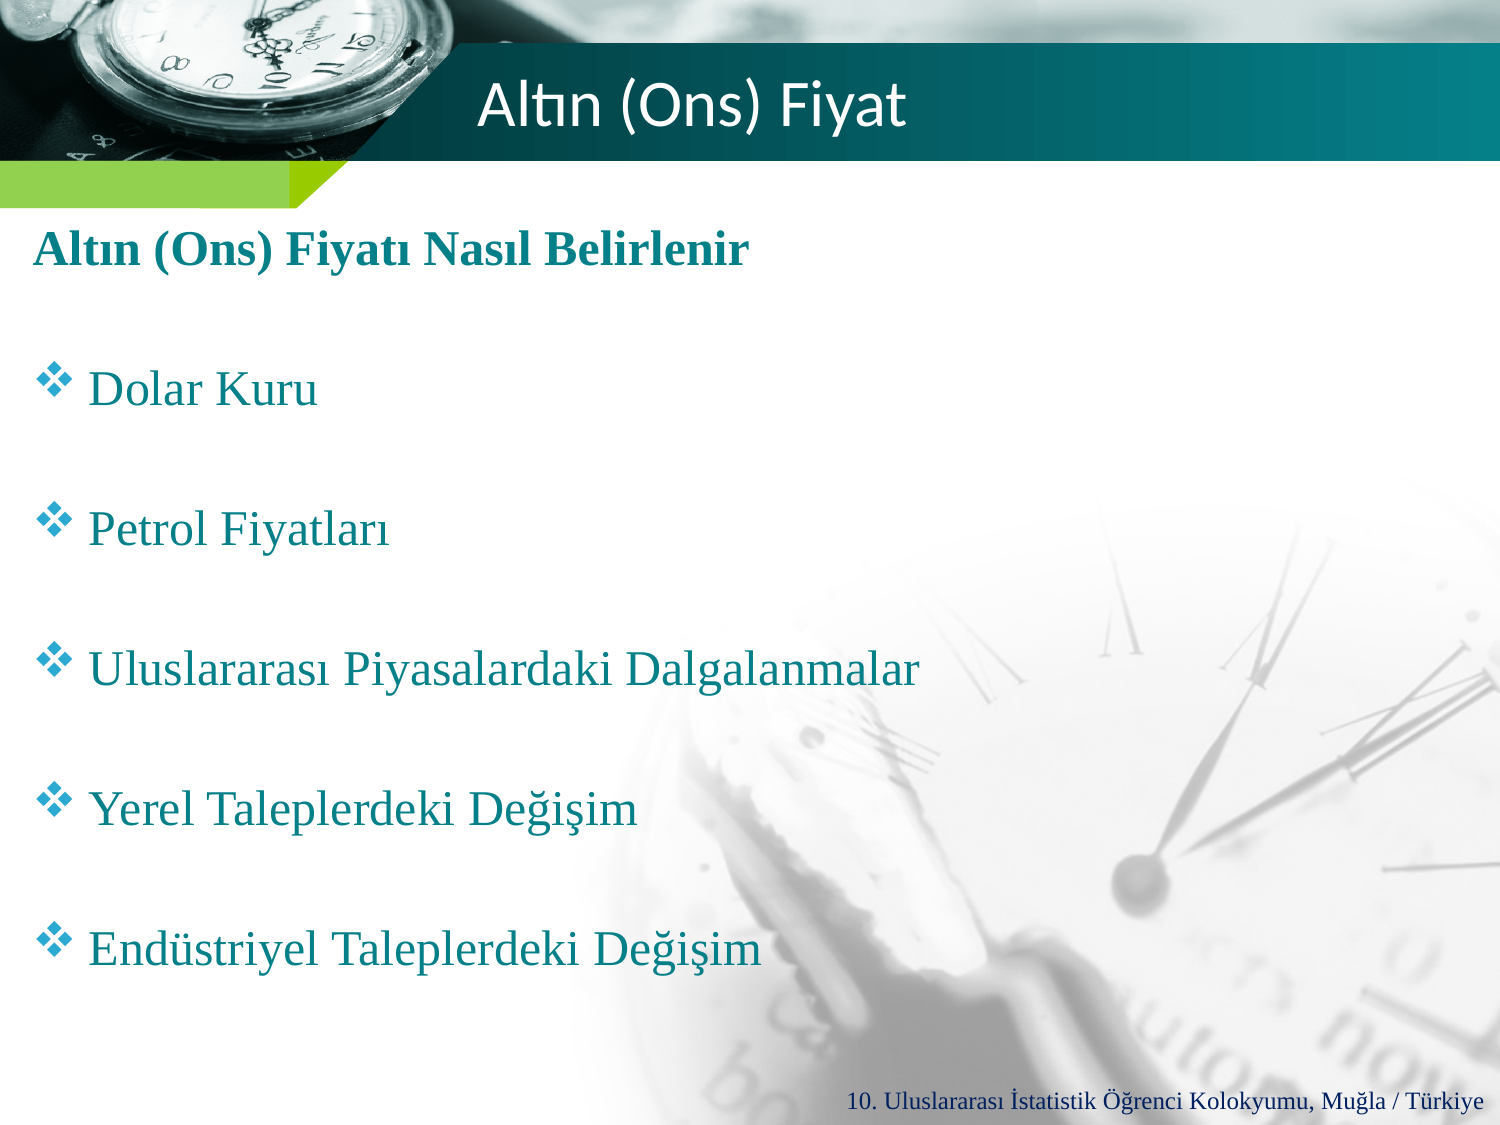

# Altın (Ons) Fiyat

Altın (Ons) Fiyatı Nasıl Belirlenir

Dolar Kuru

Petrol Fiyatları

Uluslararası Piyasalardaki Dalgalanmalar

Yerel Taleplerdeki Değişim

Endüstriyel Taleplerdeki Değişim

10. Uluslararası İstatistik Öğrenci Kolokyumu, Muğla / Türkiye